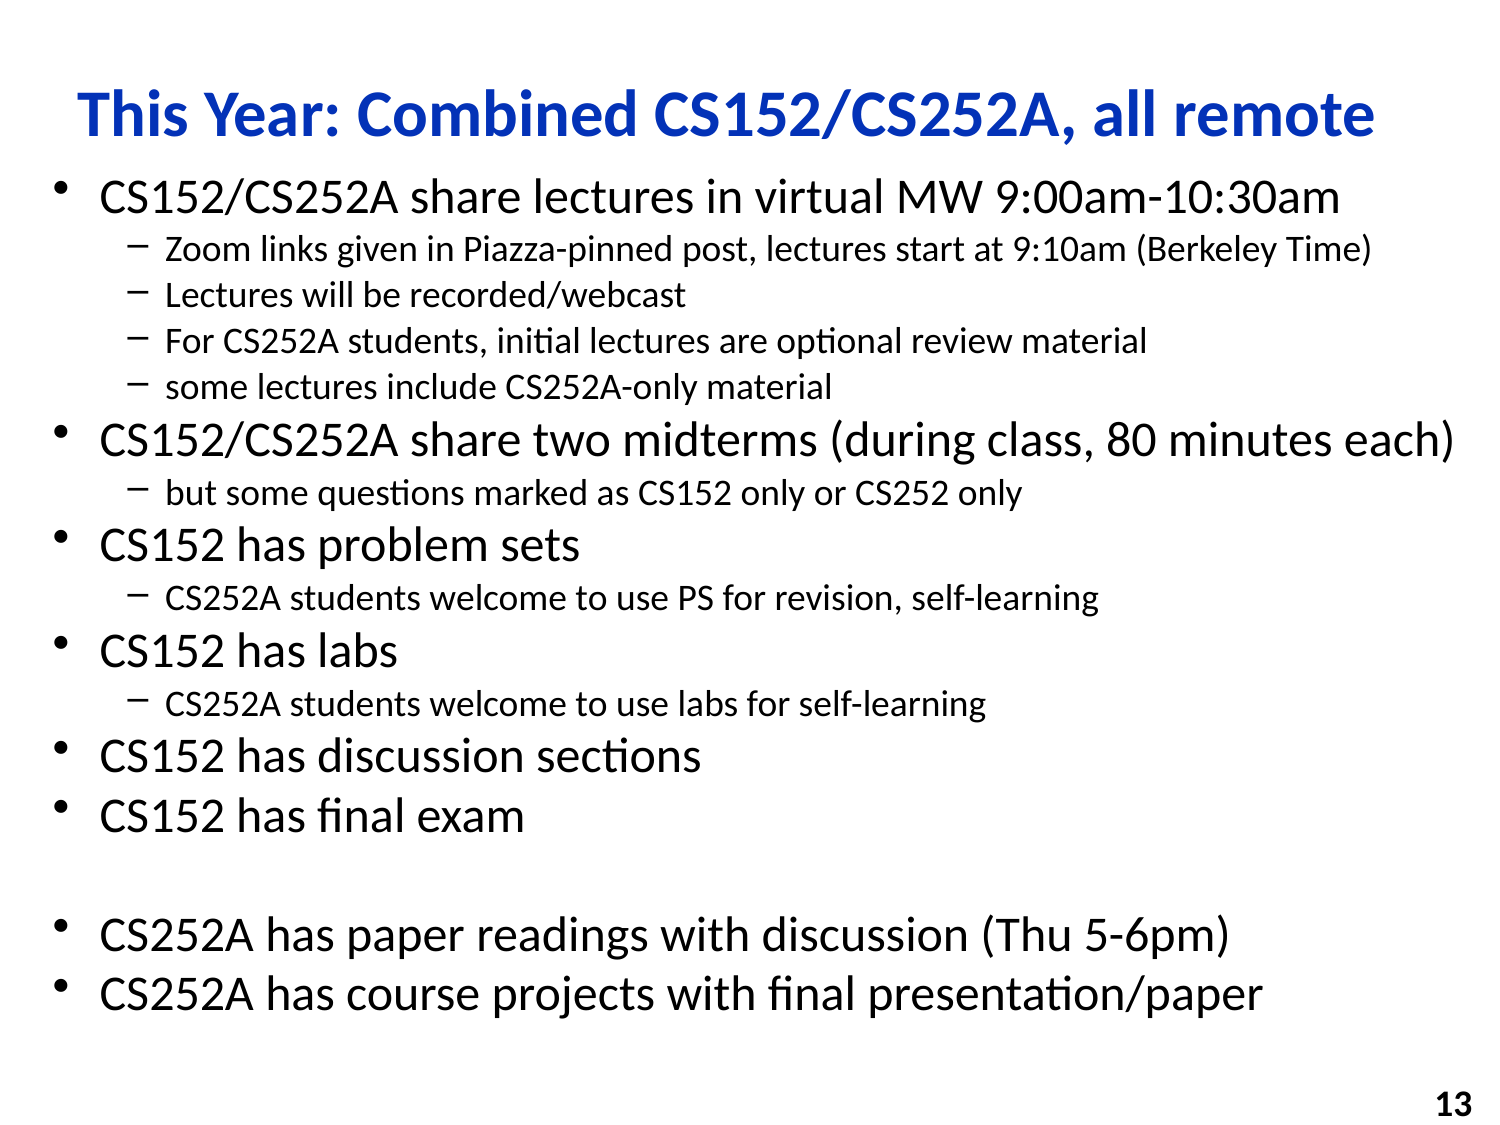

# This Year: Combined CS152/CS252A, all remote
CS152/CS252A share lectures in virtual MW 9:00am-10:30am
Zoom links given in Piazza-pinned post, lectures start at 9:10am (Berkeley Time)
Lectures will be recorded/webcast
For CS252A students, initial lectures are optional review material
some lectures include CS252A-only material
CS152/CS252A share two midterms (during class, 80 minutes each)
but some questions marked as CS152 only or CS252 only
CS152 has problem sets
CS252A students welcome to use PS for revision, self-learning
CS152 has labs
CS252A students welcome to use labs for self-learning
CS152 has discussion sections
CS152 has final exam

CS252A has paper readings with discussion (Thu 5-6pm)
CS252A has course projects with final presentation/paper

13